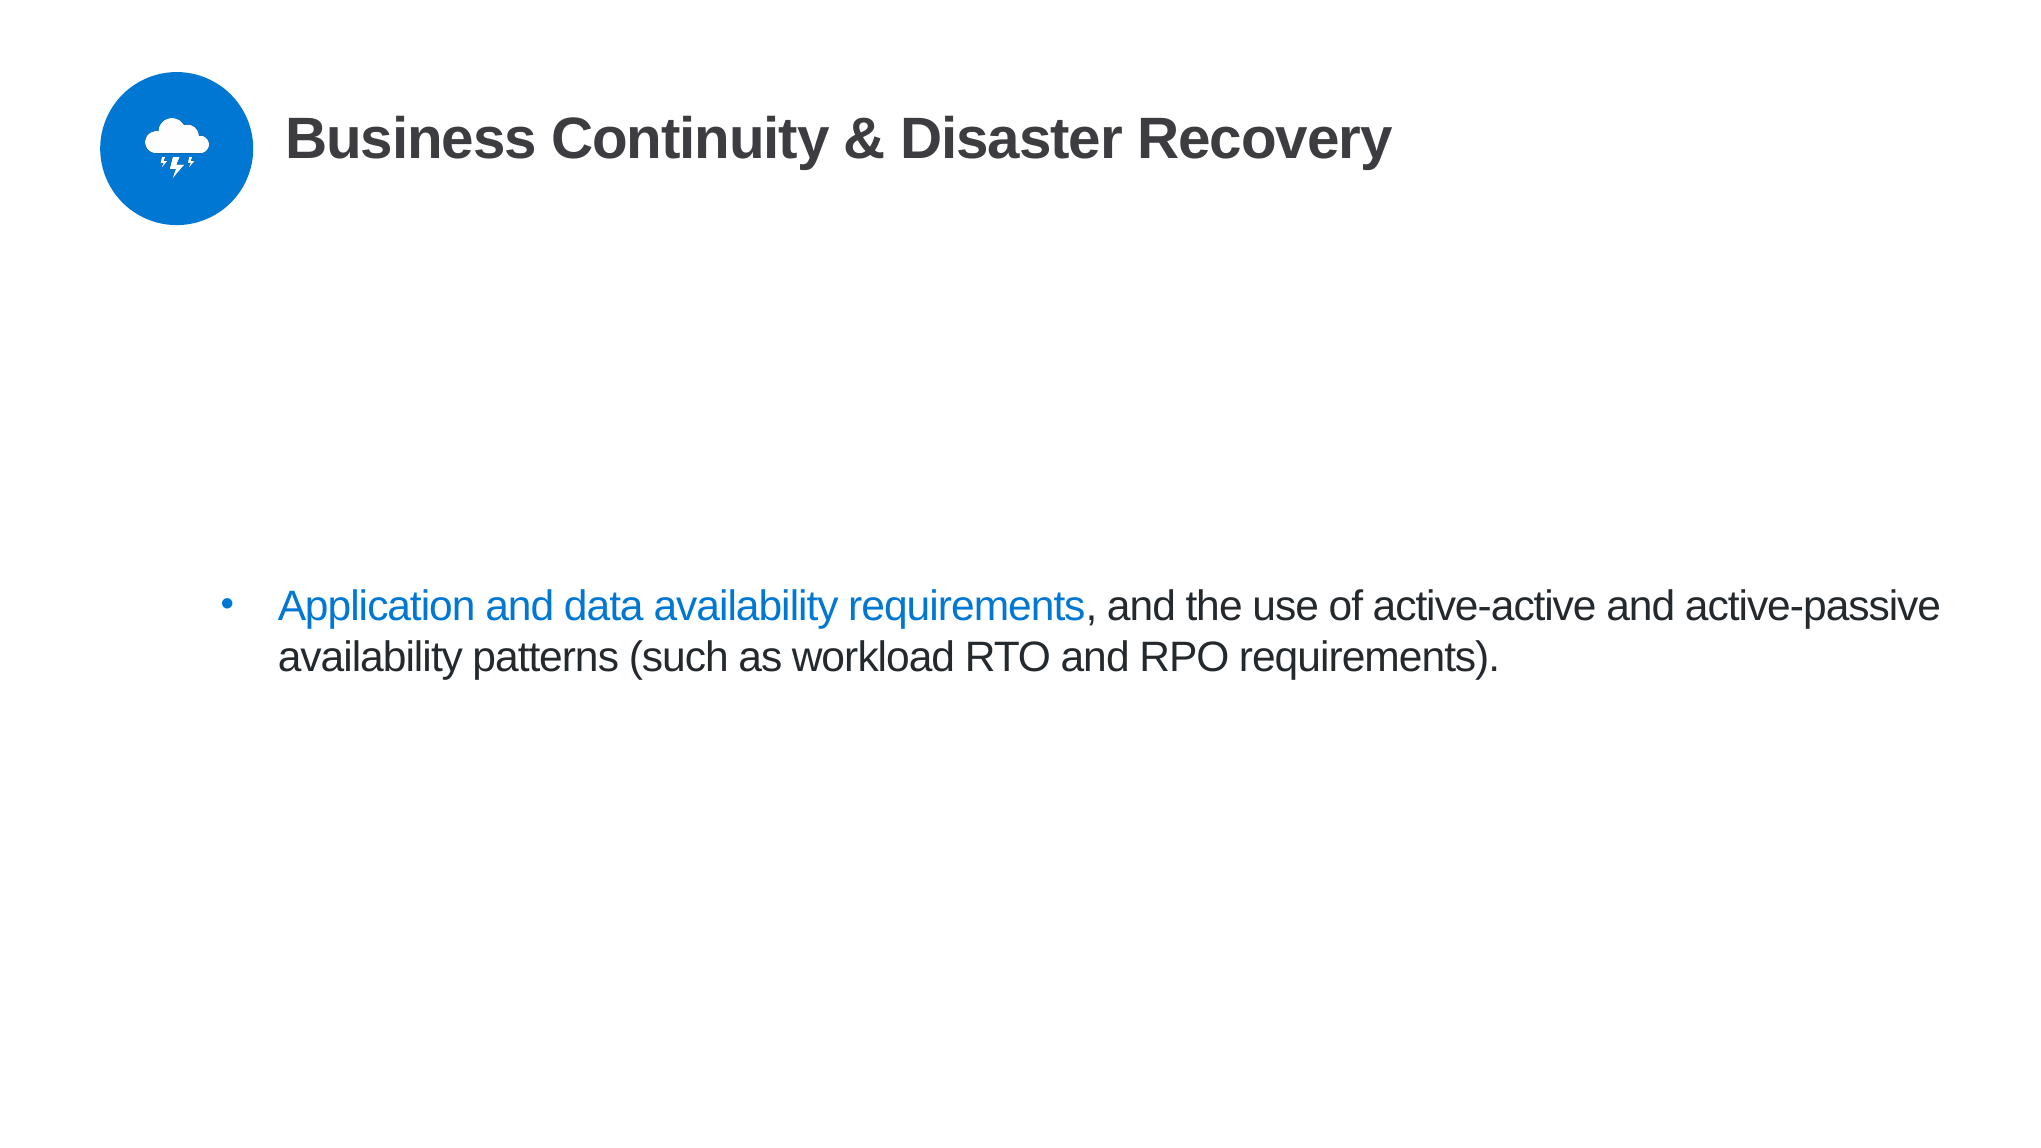

# Business Continuity & Disaster Recovery

Application and data availability requirements, and the use of active-active and active-passive availability patterns (such as workload RTO and RPO requirements).